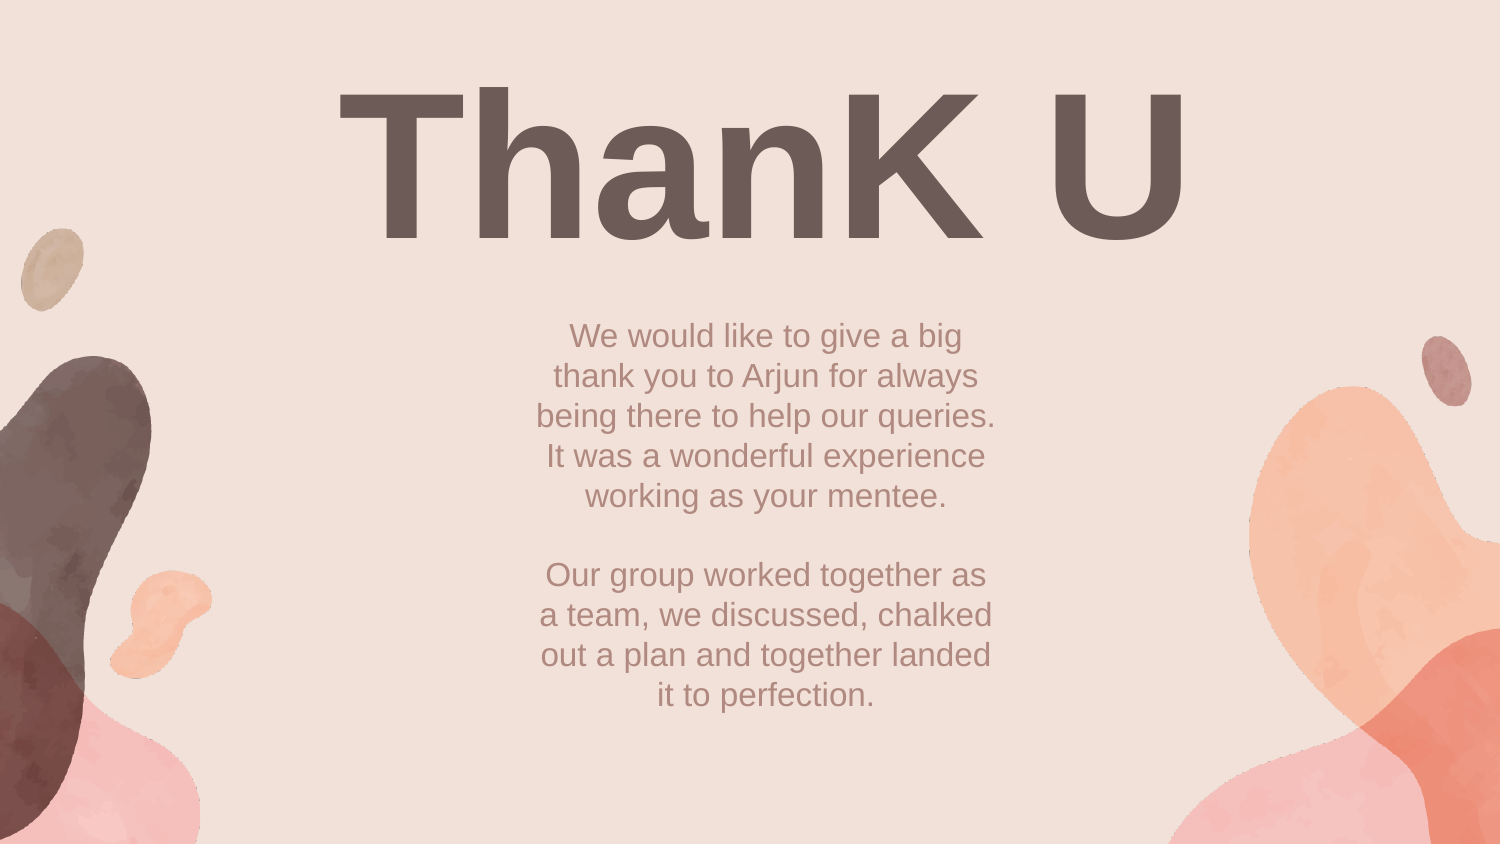

# ThanK U
We would like to give a big thank you to Arjun for always being there to help our queries. It was a wonderful experience working as your mentee.

Our group worked together as a team, we discussed, chalked out a plan and together landed it to perfection.